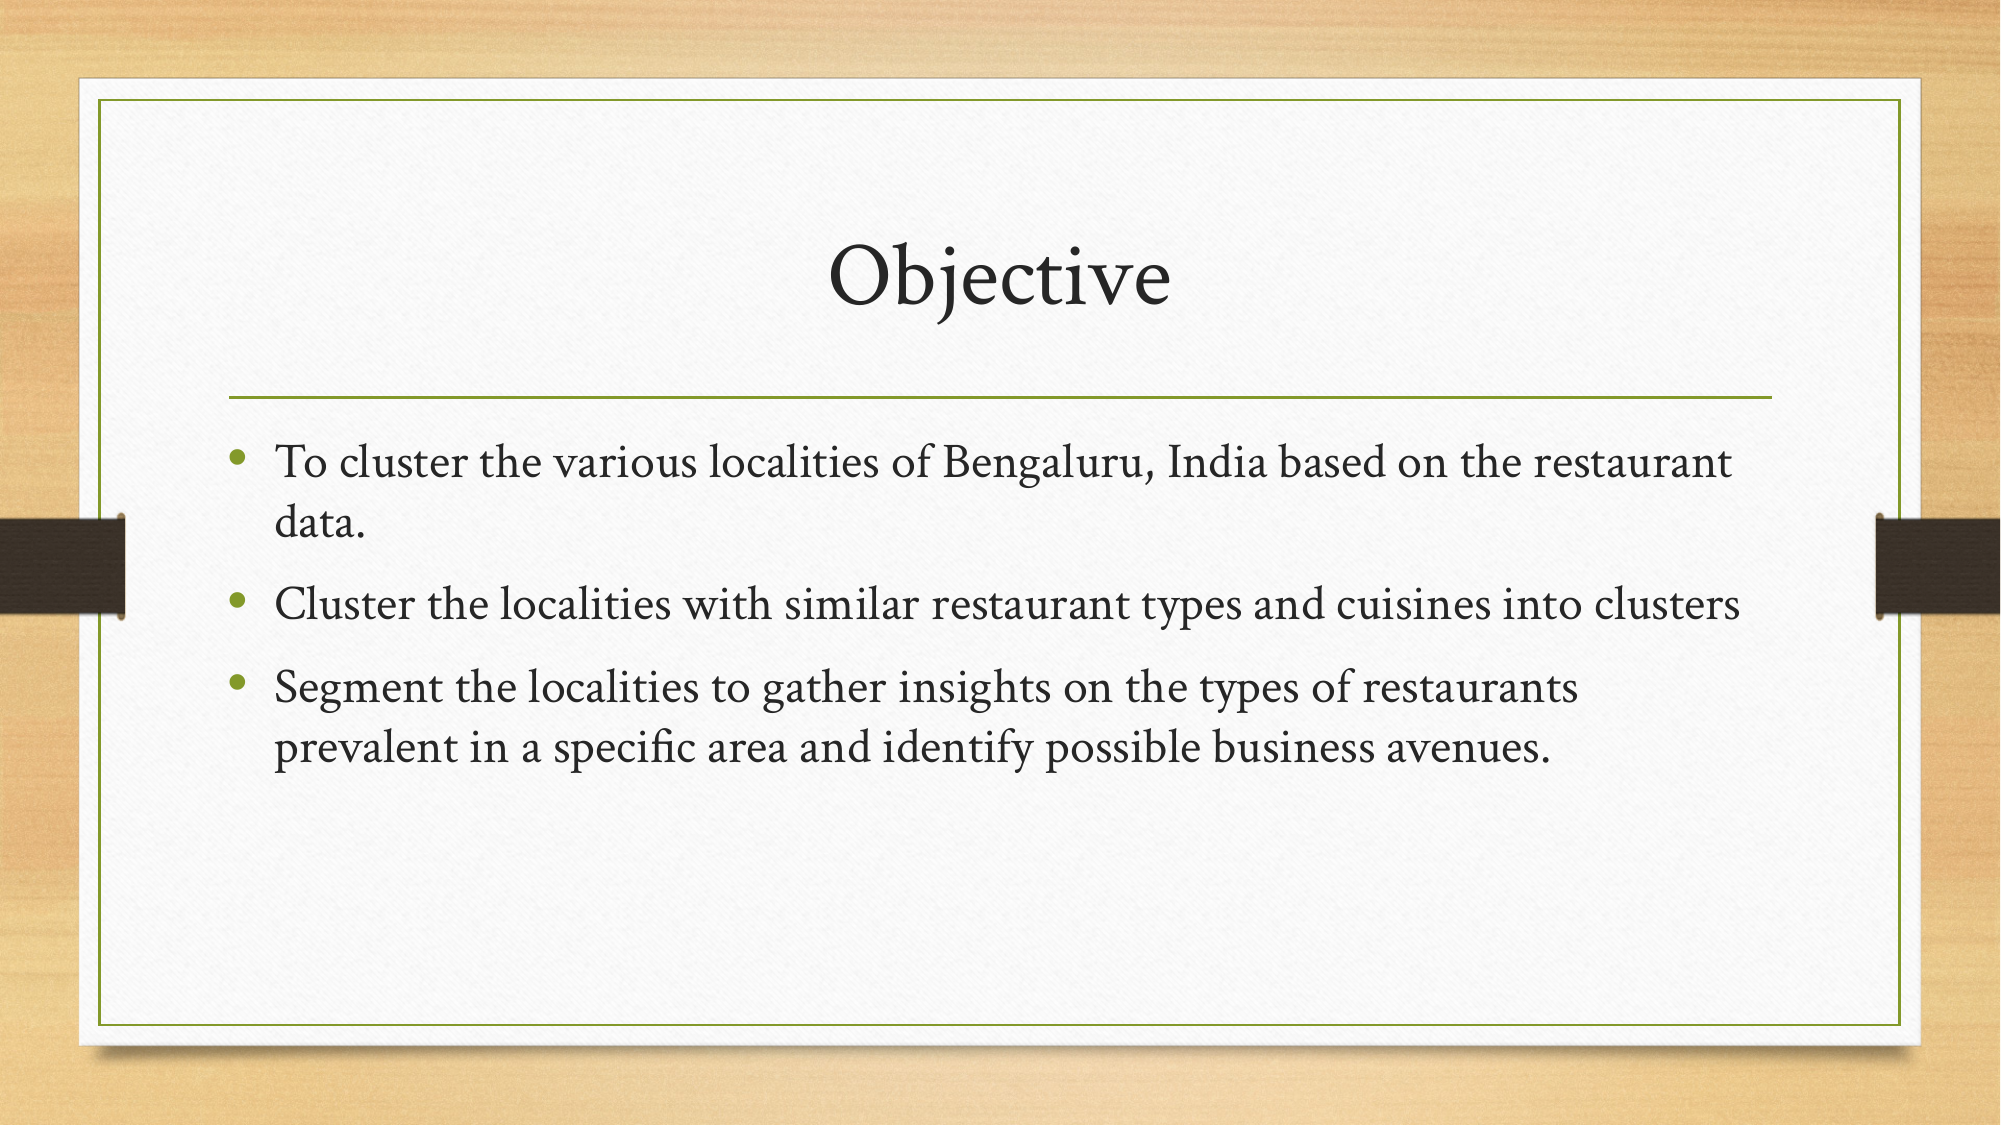

# Objective
To cluster the various localities of Bengaluru, India based on the restaurant data.
Cluster the localities with similar restaurant types and cuisines into clusters
Segment the localities to gather insights on the types of restaurants prevalent in a specific area and identify possible business avenues.